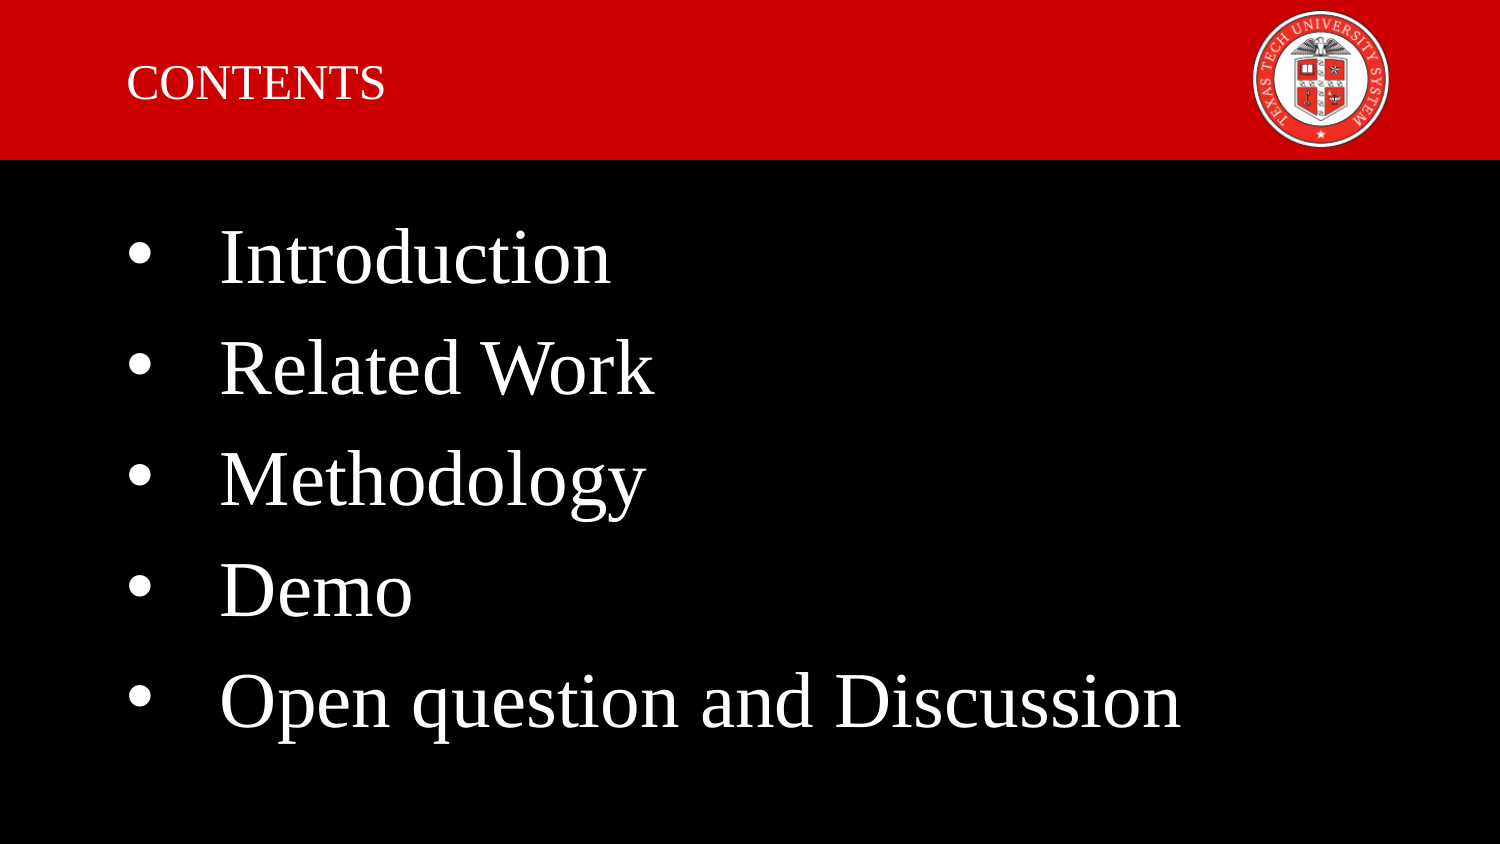

# CONTENTS
Introduction
Related Work
Methodology
Demo
Open question and Discussion